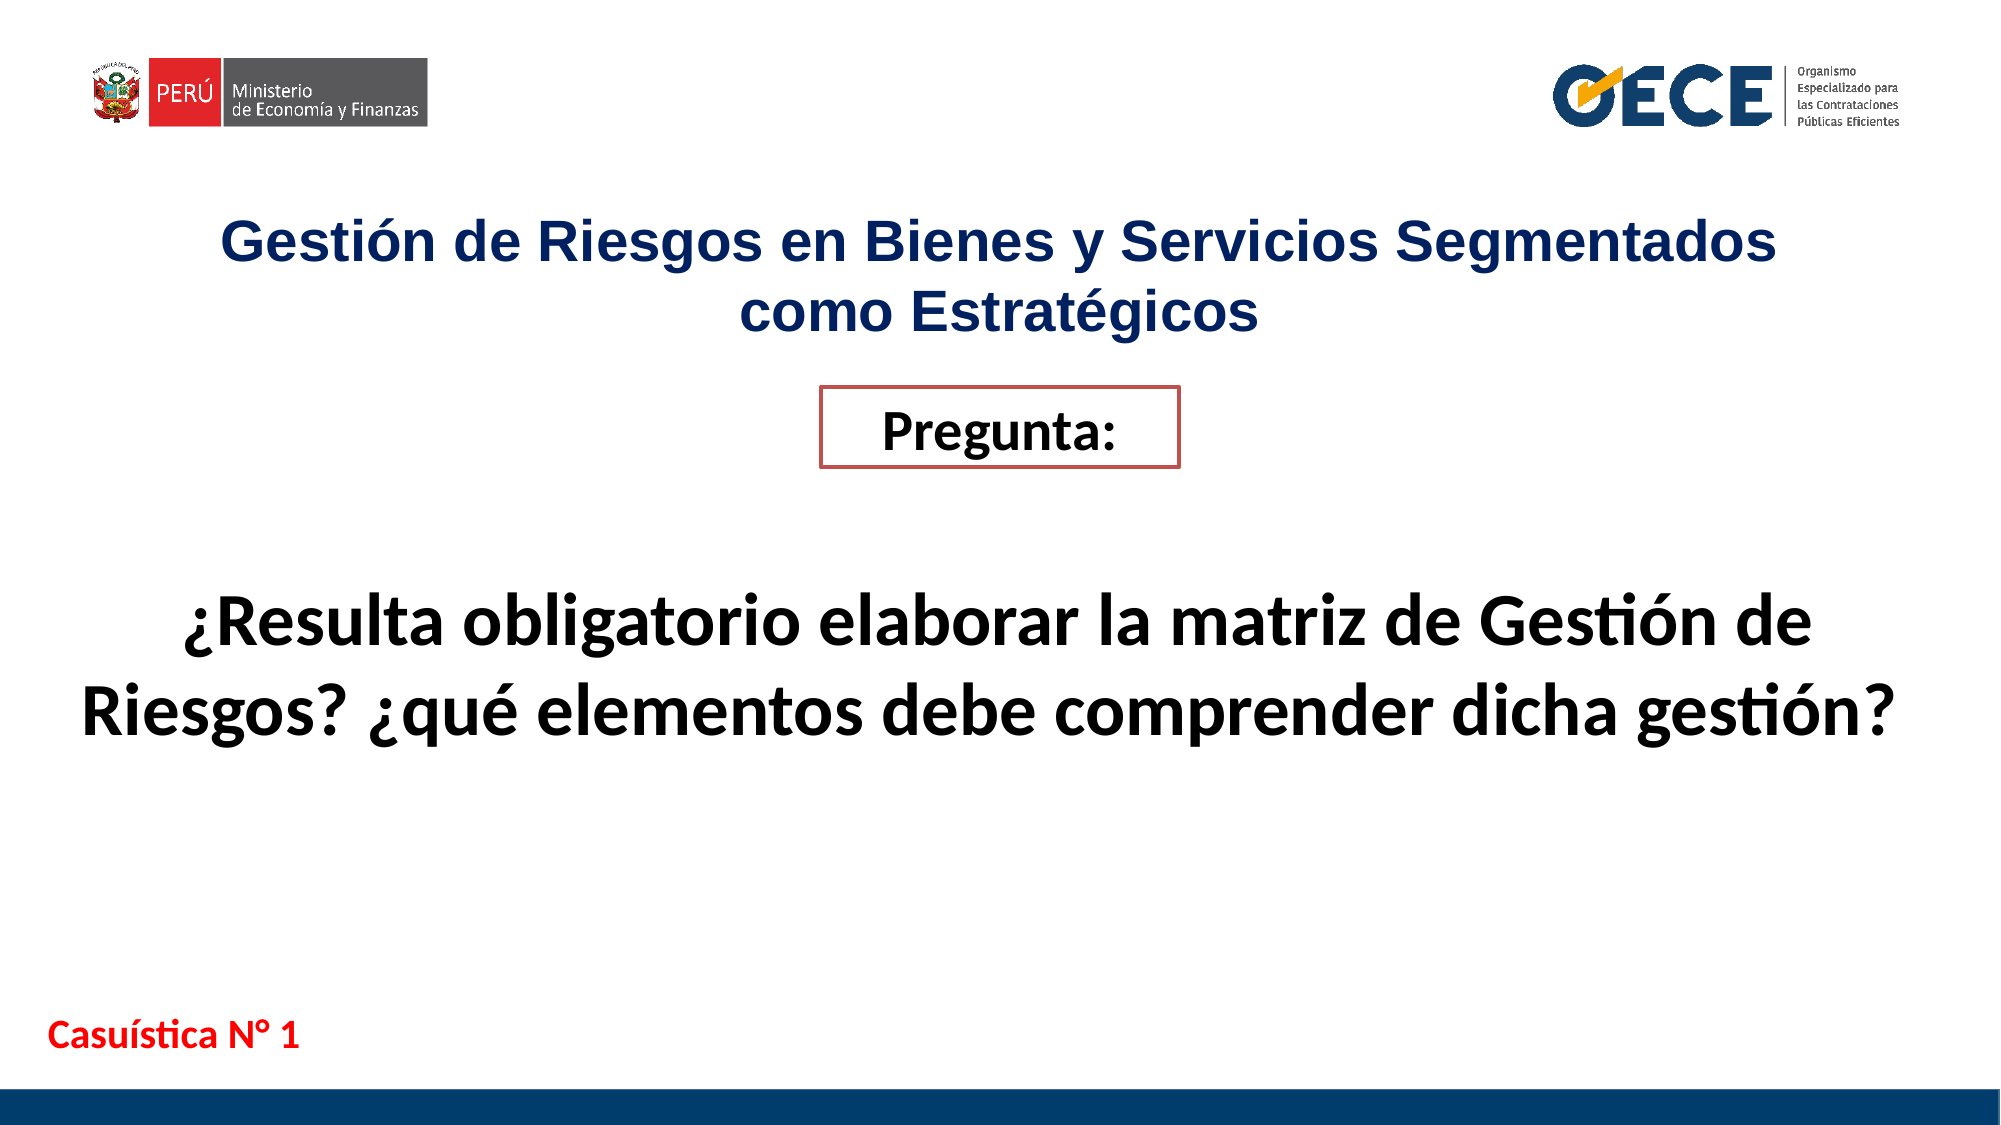

Gestión de Riesgos en Bienes y Servicios Segmentados como Estratégicos
Pregunta:
 ¿Resulta obligatorio elaborar la matriz de Gestión de Riesgos? ¿qué elementos debe comprender dicha gestión?
Casuística N° 1